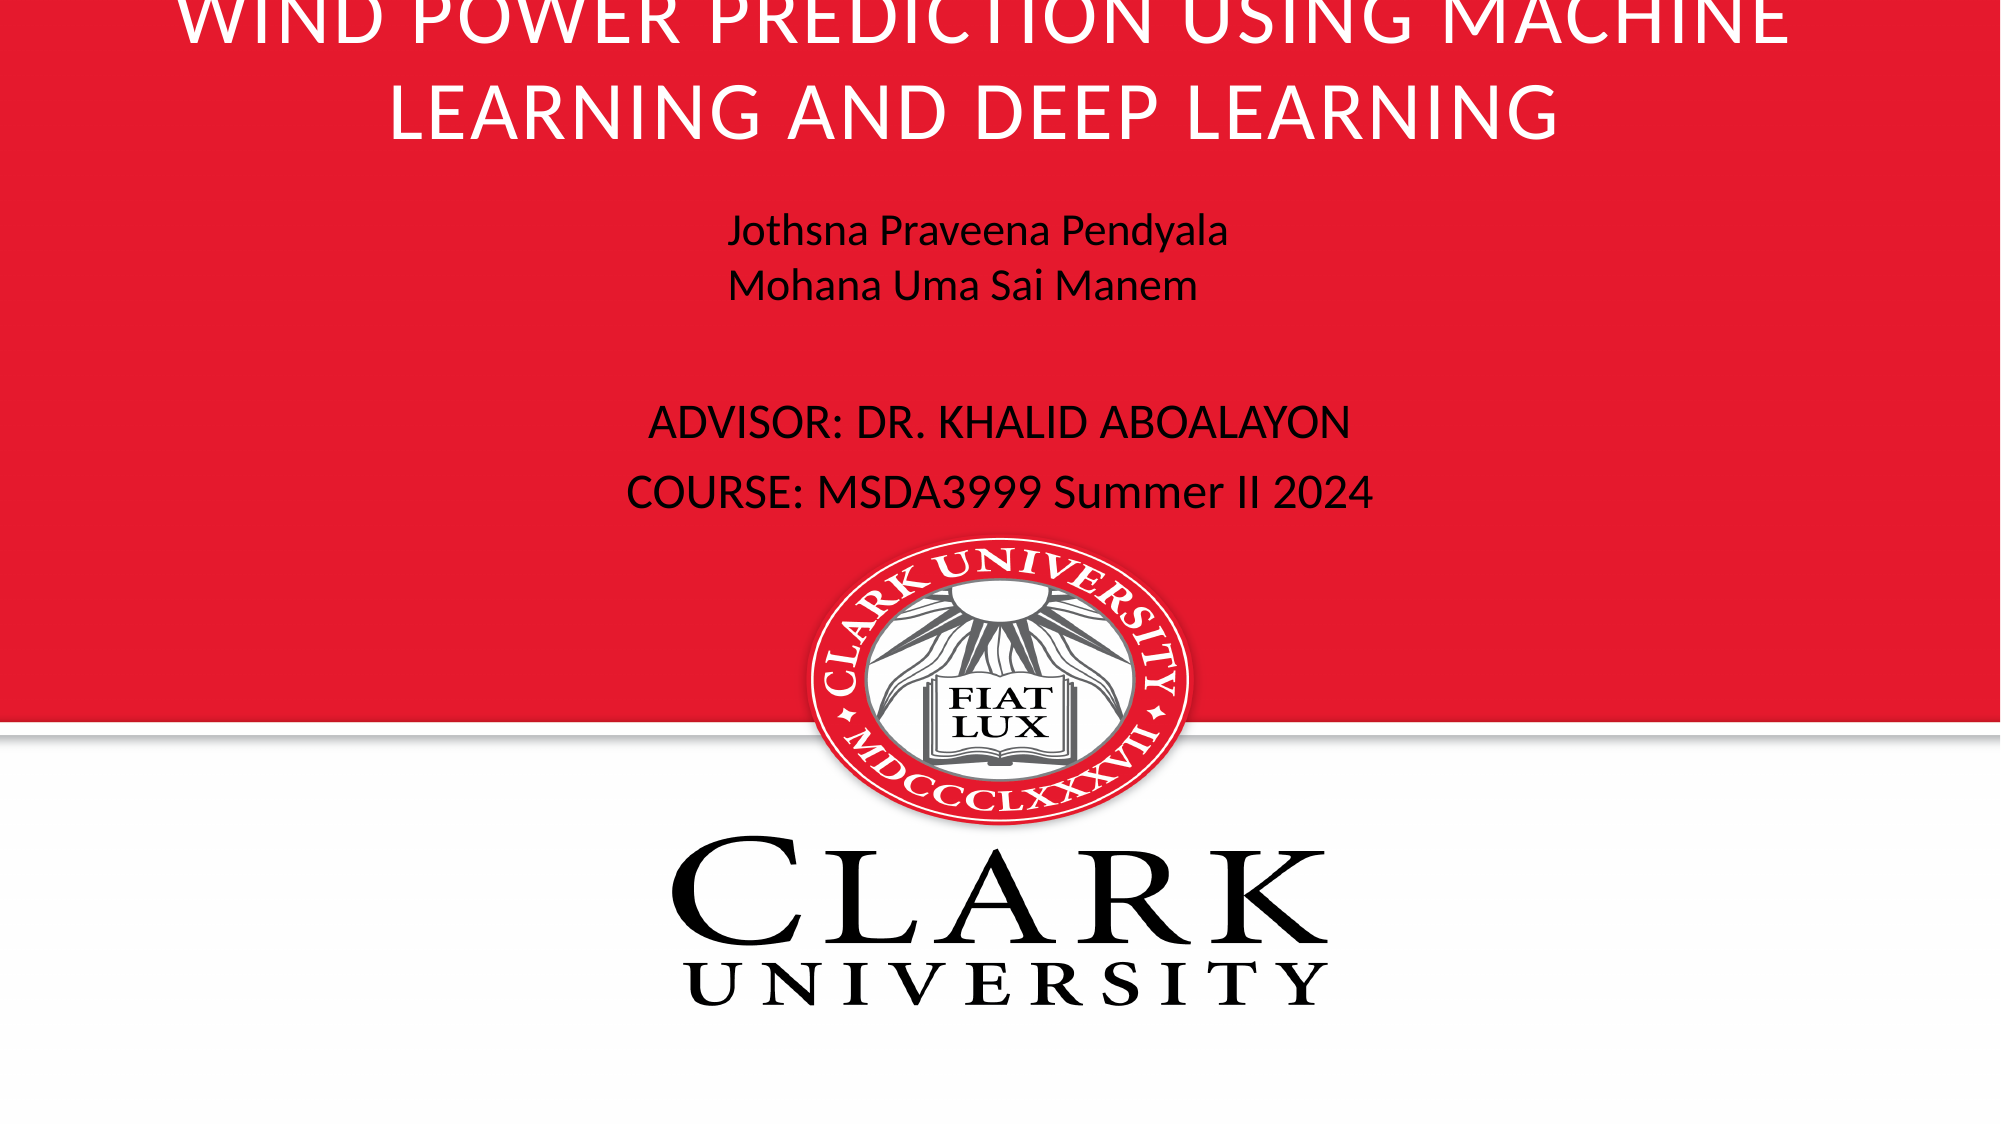

# Wind power prediction using machine learning and deep learning
Jothsna Praveena Pendyala Mohana Uma Sai Manem

ADVISOR: DR. KHALID ABOALAYON
COURSE: MSDA3999 Summer II 2024